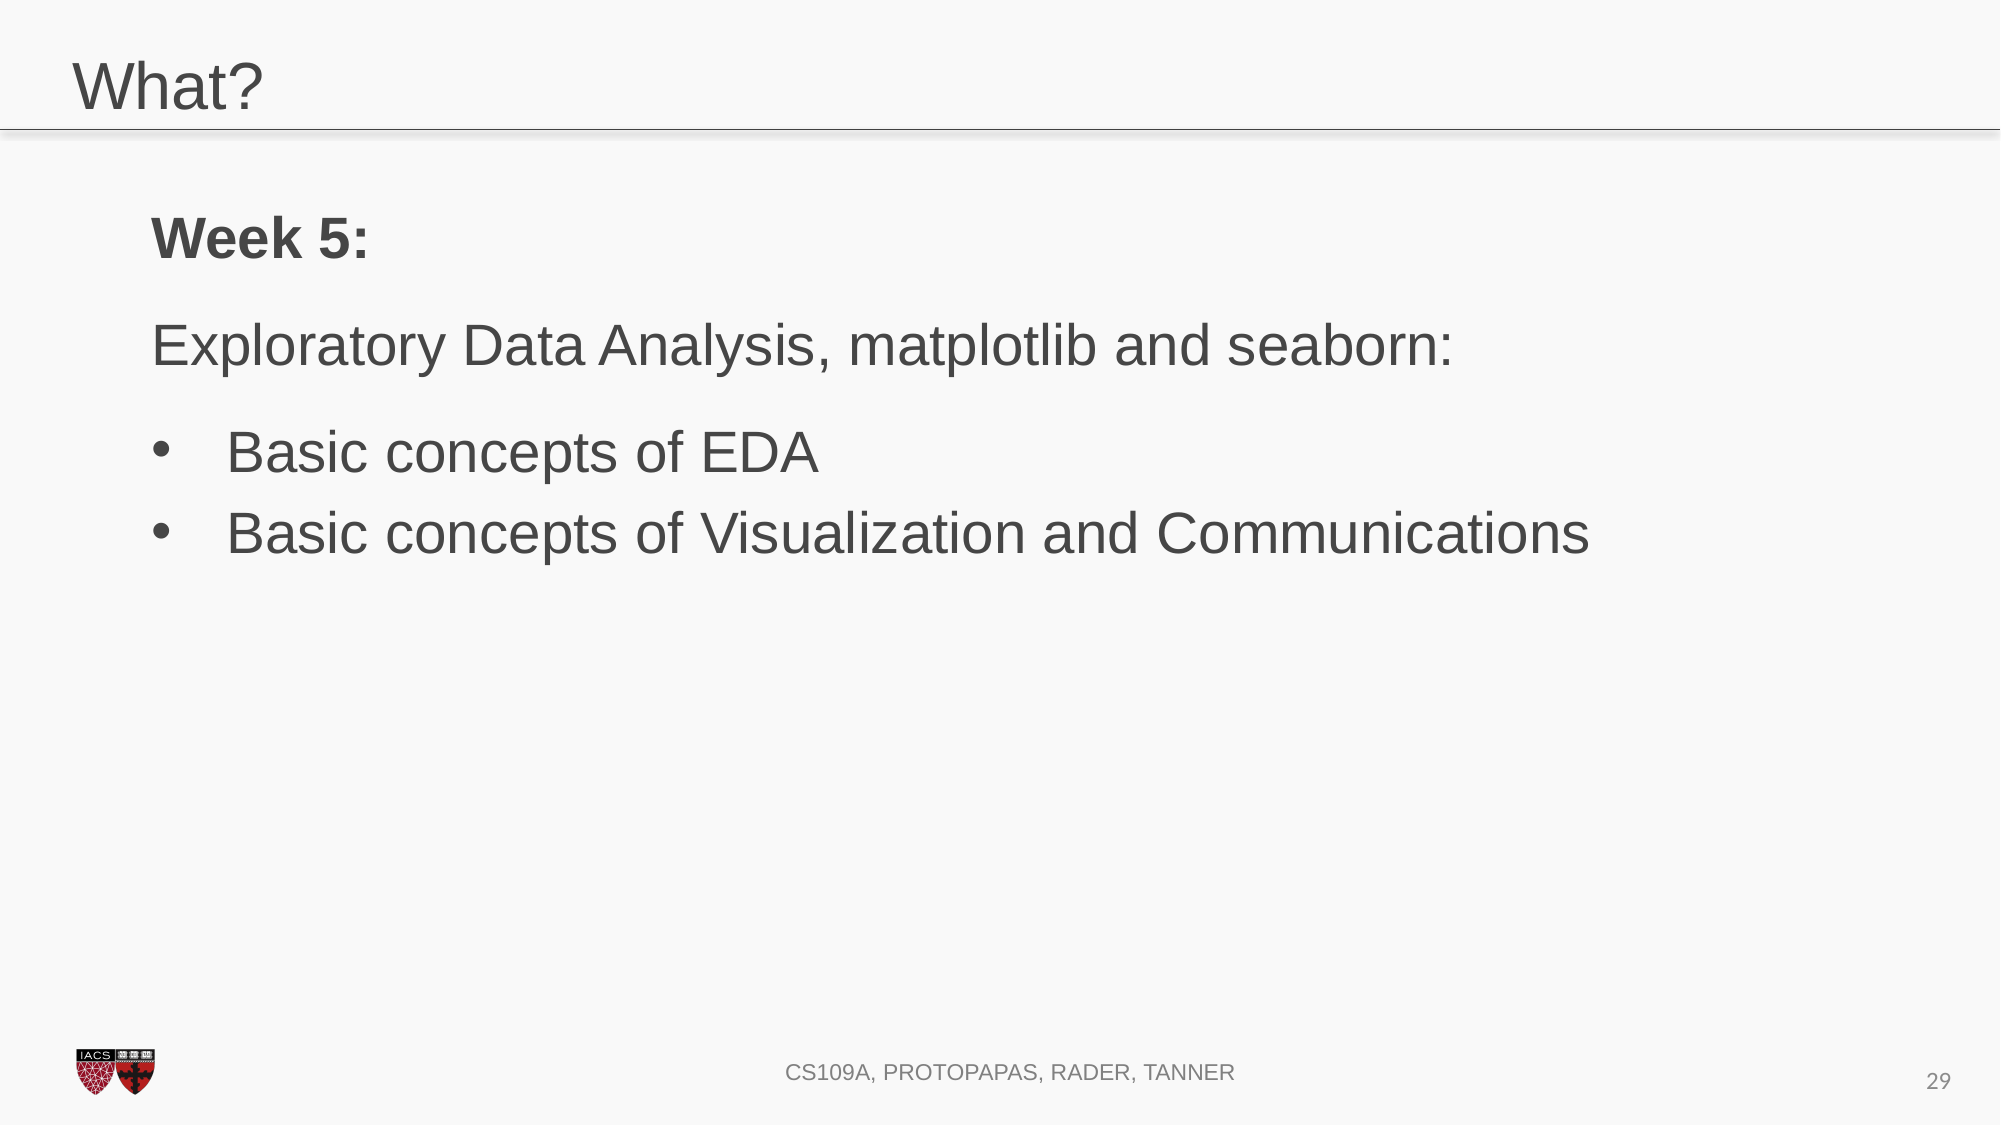

# What?
Week 5:
Exploratory Data Analysis, matplotlib and seaborn:
Basic concepts of EDA
Basic concepts of Visualization and Communications
29